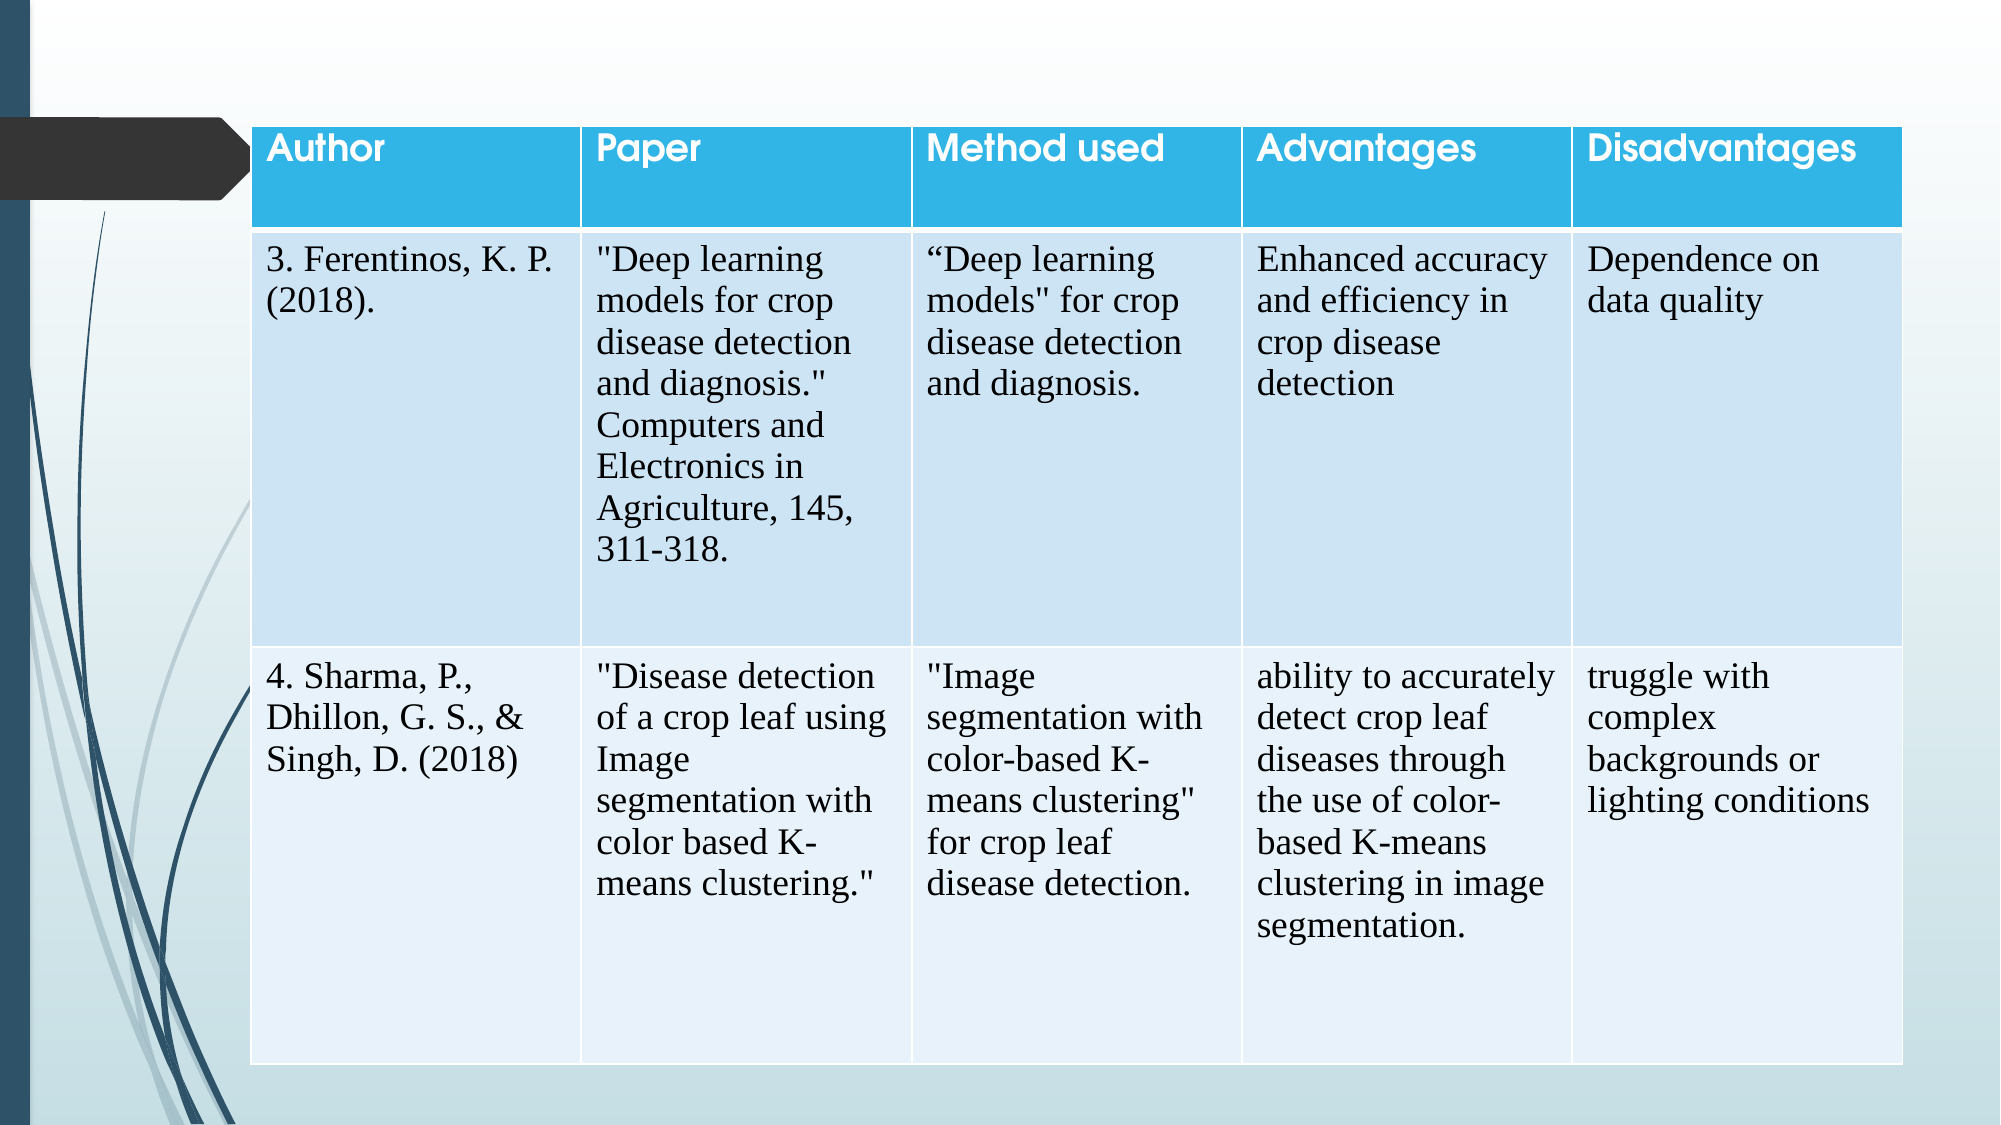

| Author | Paper | Method used | Advantages | Disadvantages |
| --- | --- | --- | --- | --- |
| 3. Ferentinos, K. P. (2018). | "Deep learning models for crop disease detection and diagnosis." Computers and Electronics in Agriculture, 145, 311-318. | “Deep learning models" for crop disease detection and diagnosis. | Enhanced accuracy and efficiency in crop disease detection | Dependence on data quality |
| 4. Sharma, P., Dhillon, G. S., & Singh, D. (2018) | "Disease detection of a crop leaf using Image segmentation with color based K-means clustering." | "Image segmentation with color-based K-means clustering" for crop leaf disease detection. | ability to accurately detect crop leaf diseases through the use of color-based K-means clustering in image segmentation. | truggle with complex backgrounds or lighting conditions |